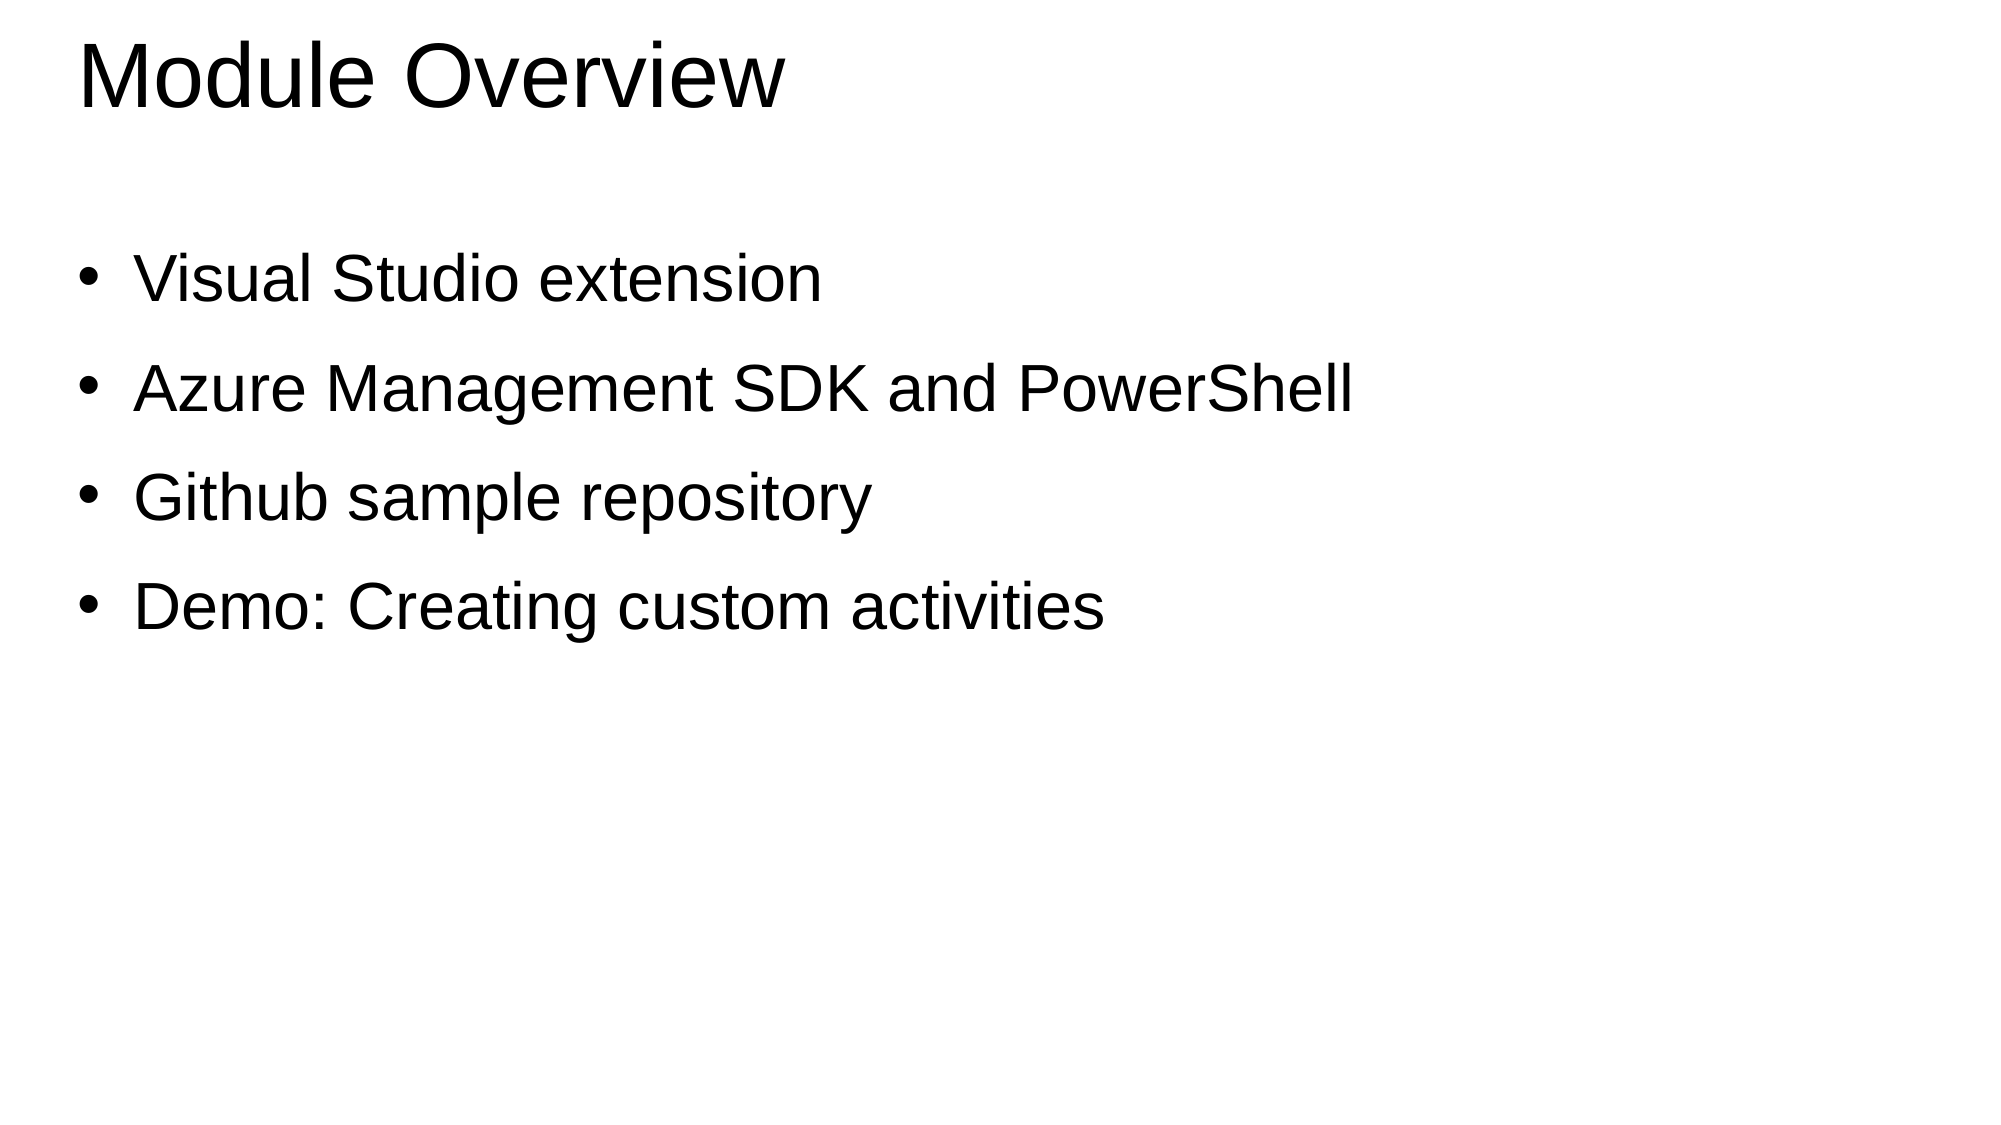

# Module Overview
Visual Studio extension
Azure Management SDK and PowerShell
Github sample repository
Demo: Creating custom activities